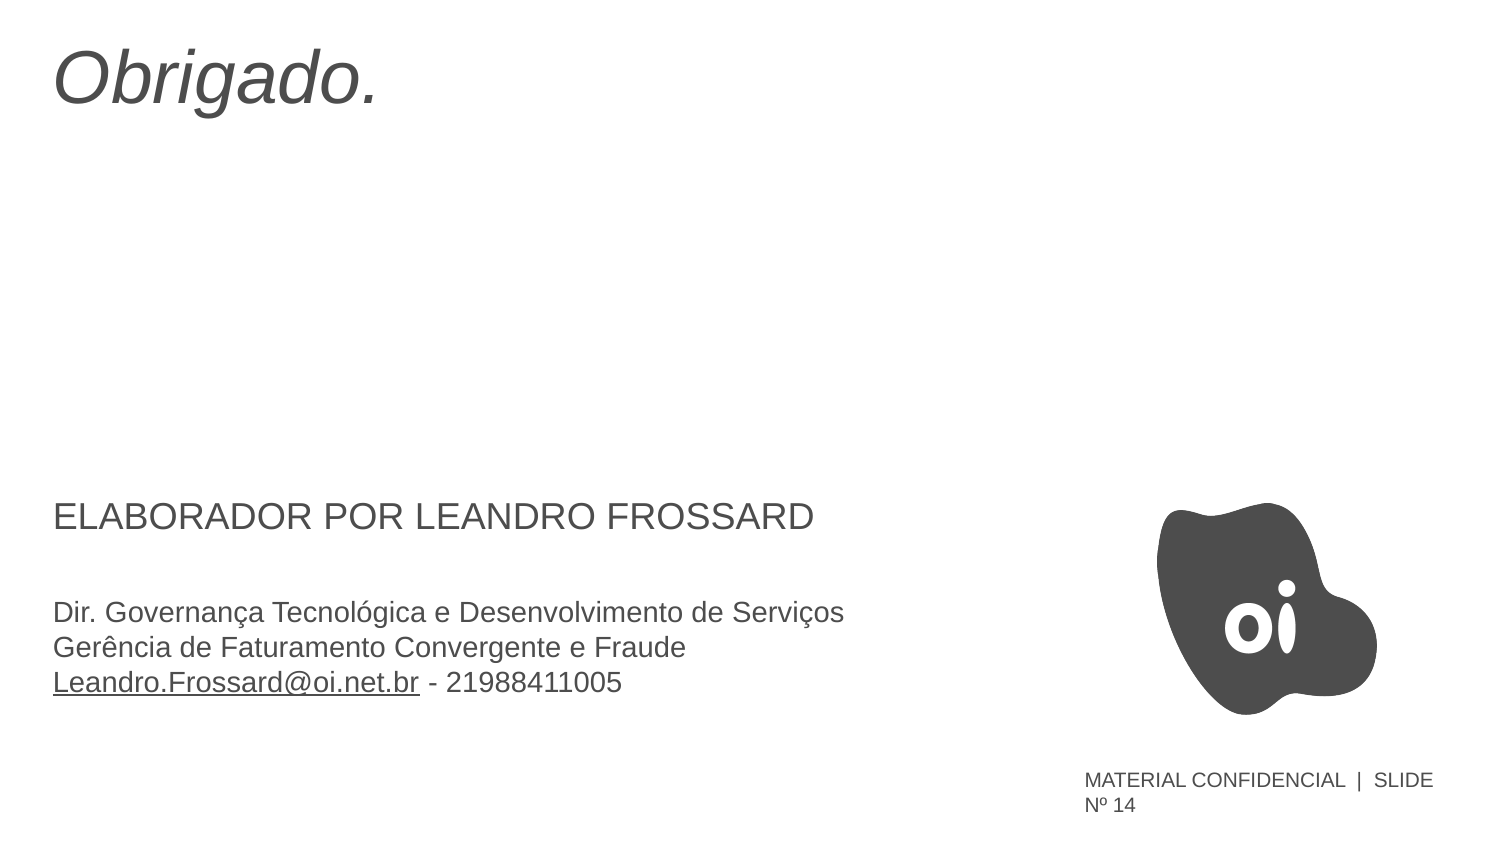

# Obrigado.
Elaborador por Leandro Frossard
Dir. Governança Tecnológica e Desenvolvimento de Serviços
Gerência de Faturamento Convergente e Fraude
Leandro.Frossard@oi.net.br - 21988411005